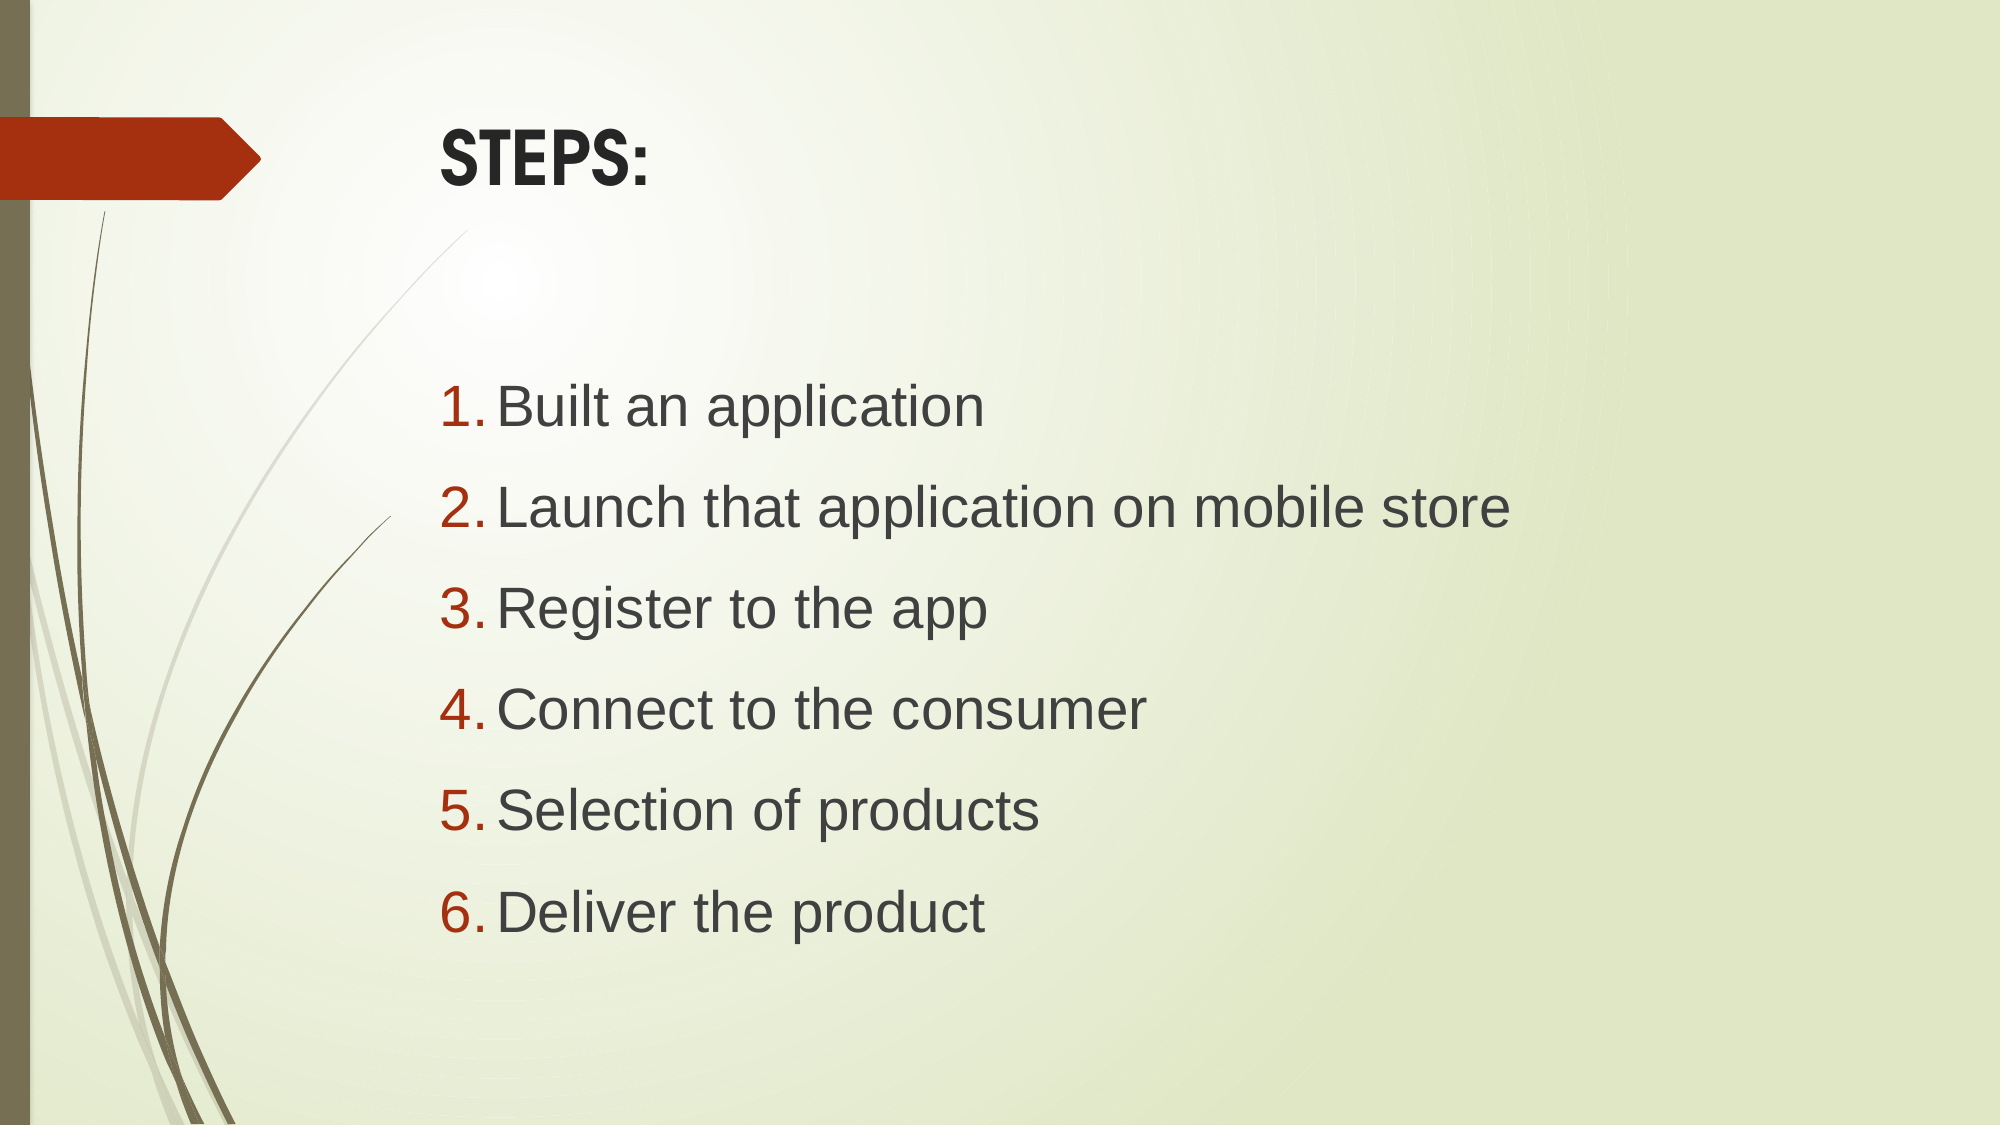

# STEPS:
Built an application
Launch that application on mobile store
Register to the app
Connect to the consumer
Selection of products
Deliver the product